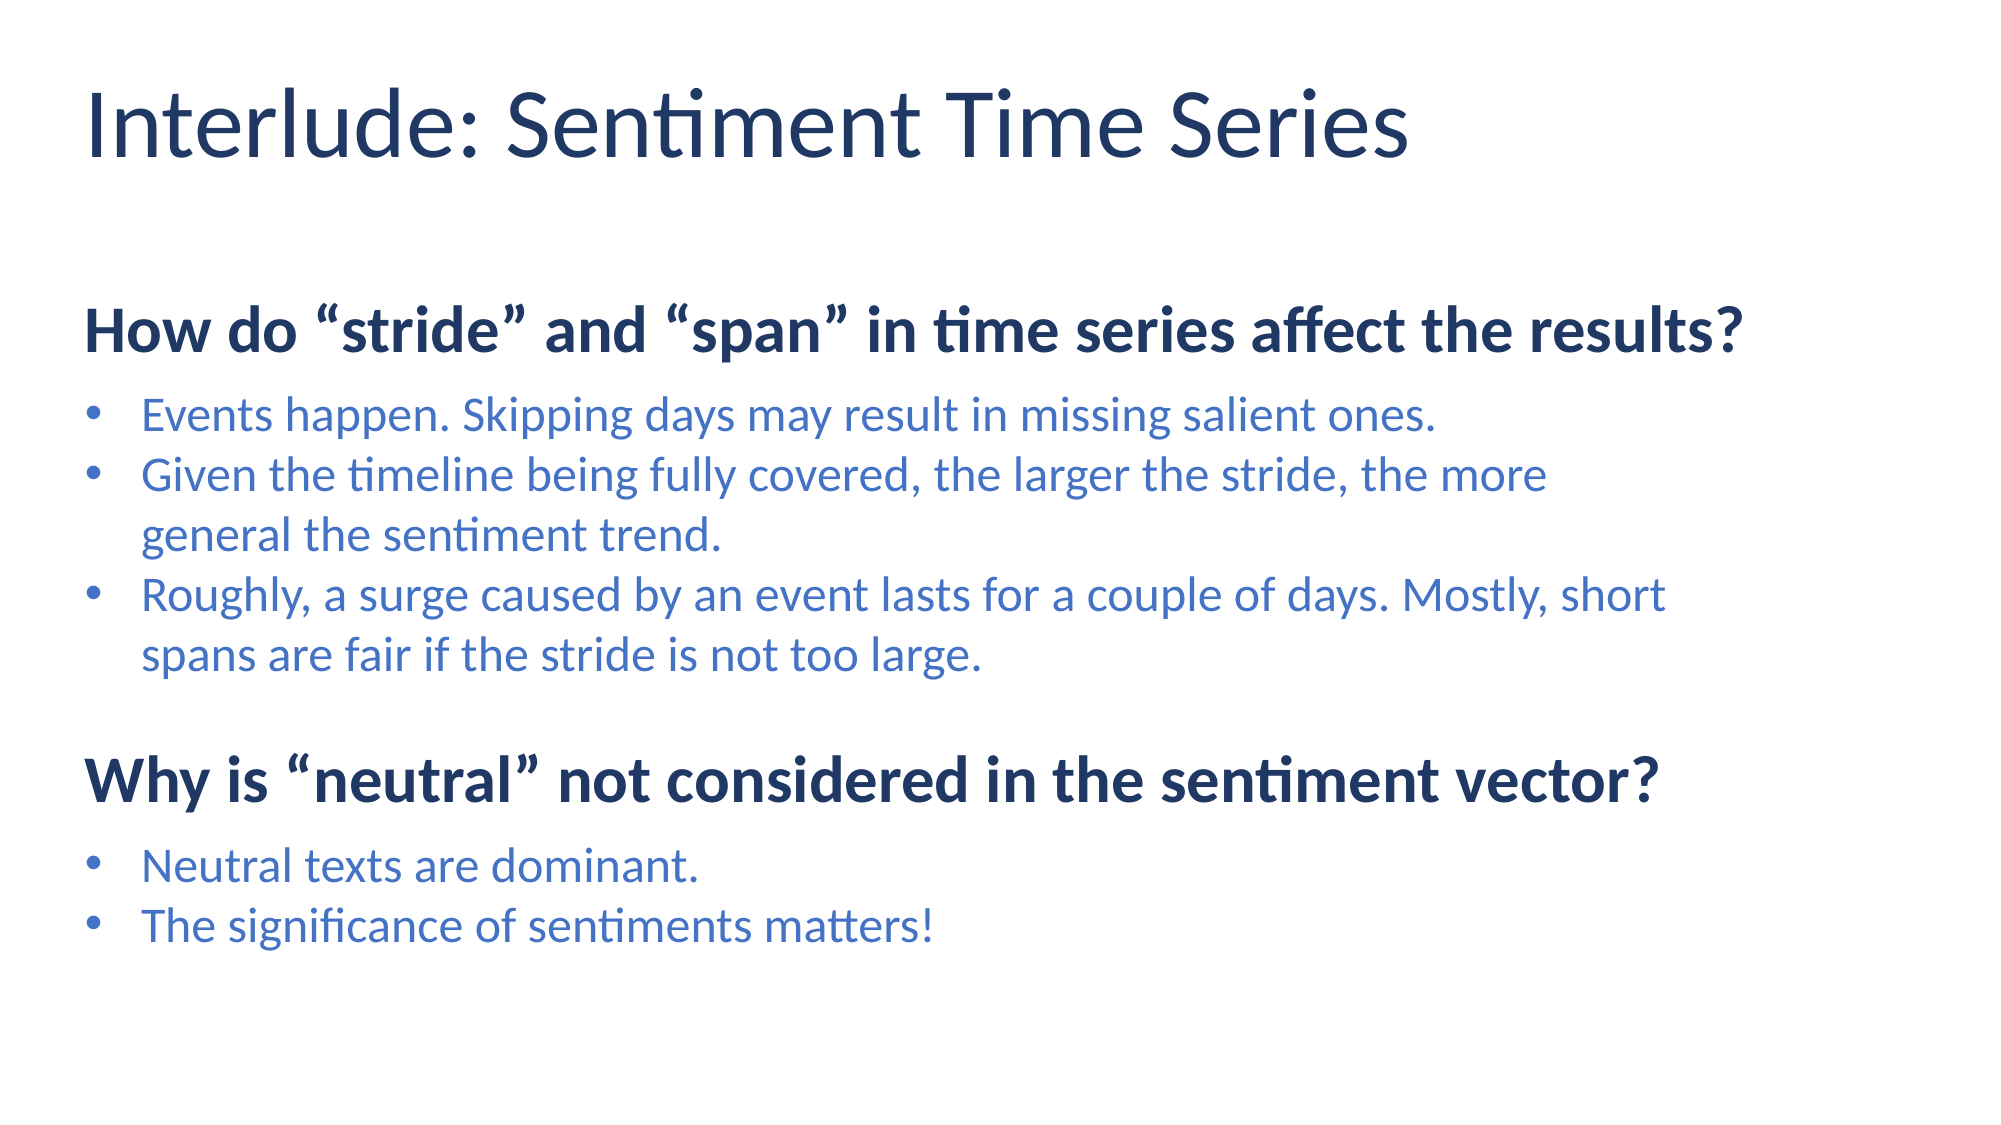

Interlude: Sentiment Time Series
How do “stride” and “span” in time series affect the results?
Events happen. Skipping days may result in missing salient ones.
Given the timeline being fully covered, the larger the stride, the more general the sentiment trend.
Roughly, a surge caused by an event lasts for a couple of days. Mostly, short spans are fair if the stride is not too large.
Why is “neutral” not considered in the sentiment vector?
Neutral texts are dominant.
The significance of sentiments matters!